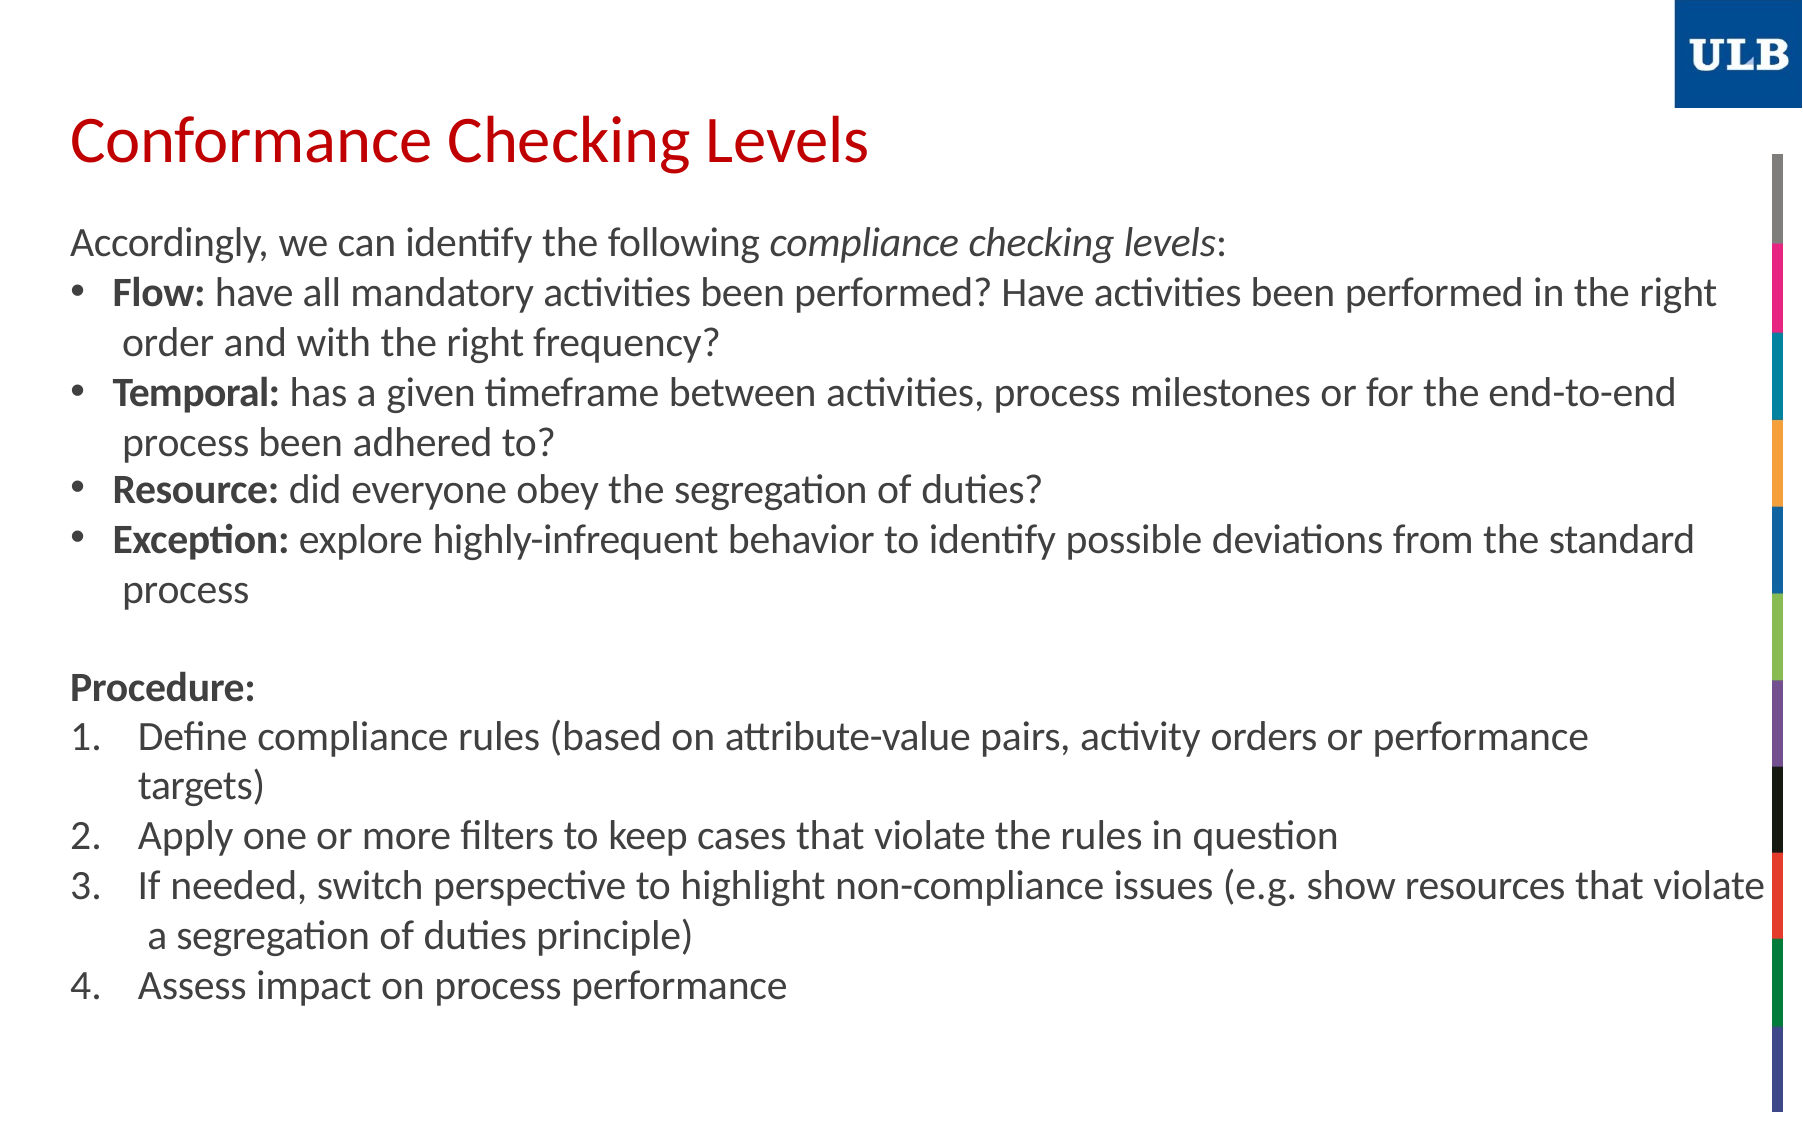

# Conformance Checking Levels
Accordingly, we can identify the following compliance checking levels:
Flow: have all mandatory activities been performed? Have activities been performed in the right  order and with the right frequency?
Temporal: has a given timeframe between activities, process milestones or for the end-to-end  process been adhered to?
Resource: did everyone obey the segregation of duties?
Exception: explore highly-infrequent behavior to identify possible deviations from the standard  process

Procedure:
Define compliance rules (based on attribute-value pairs, activity orders or performance targets)
Apply one or more filters to keep cases that violate the rules in question
If needed, switch perspective to highlight non-compliance issues (e.g. show resources that violate  a segregation of duties principle)
Assess impact on process performance